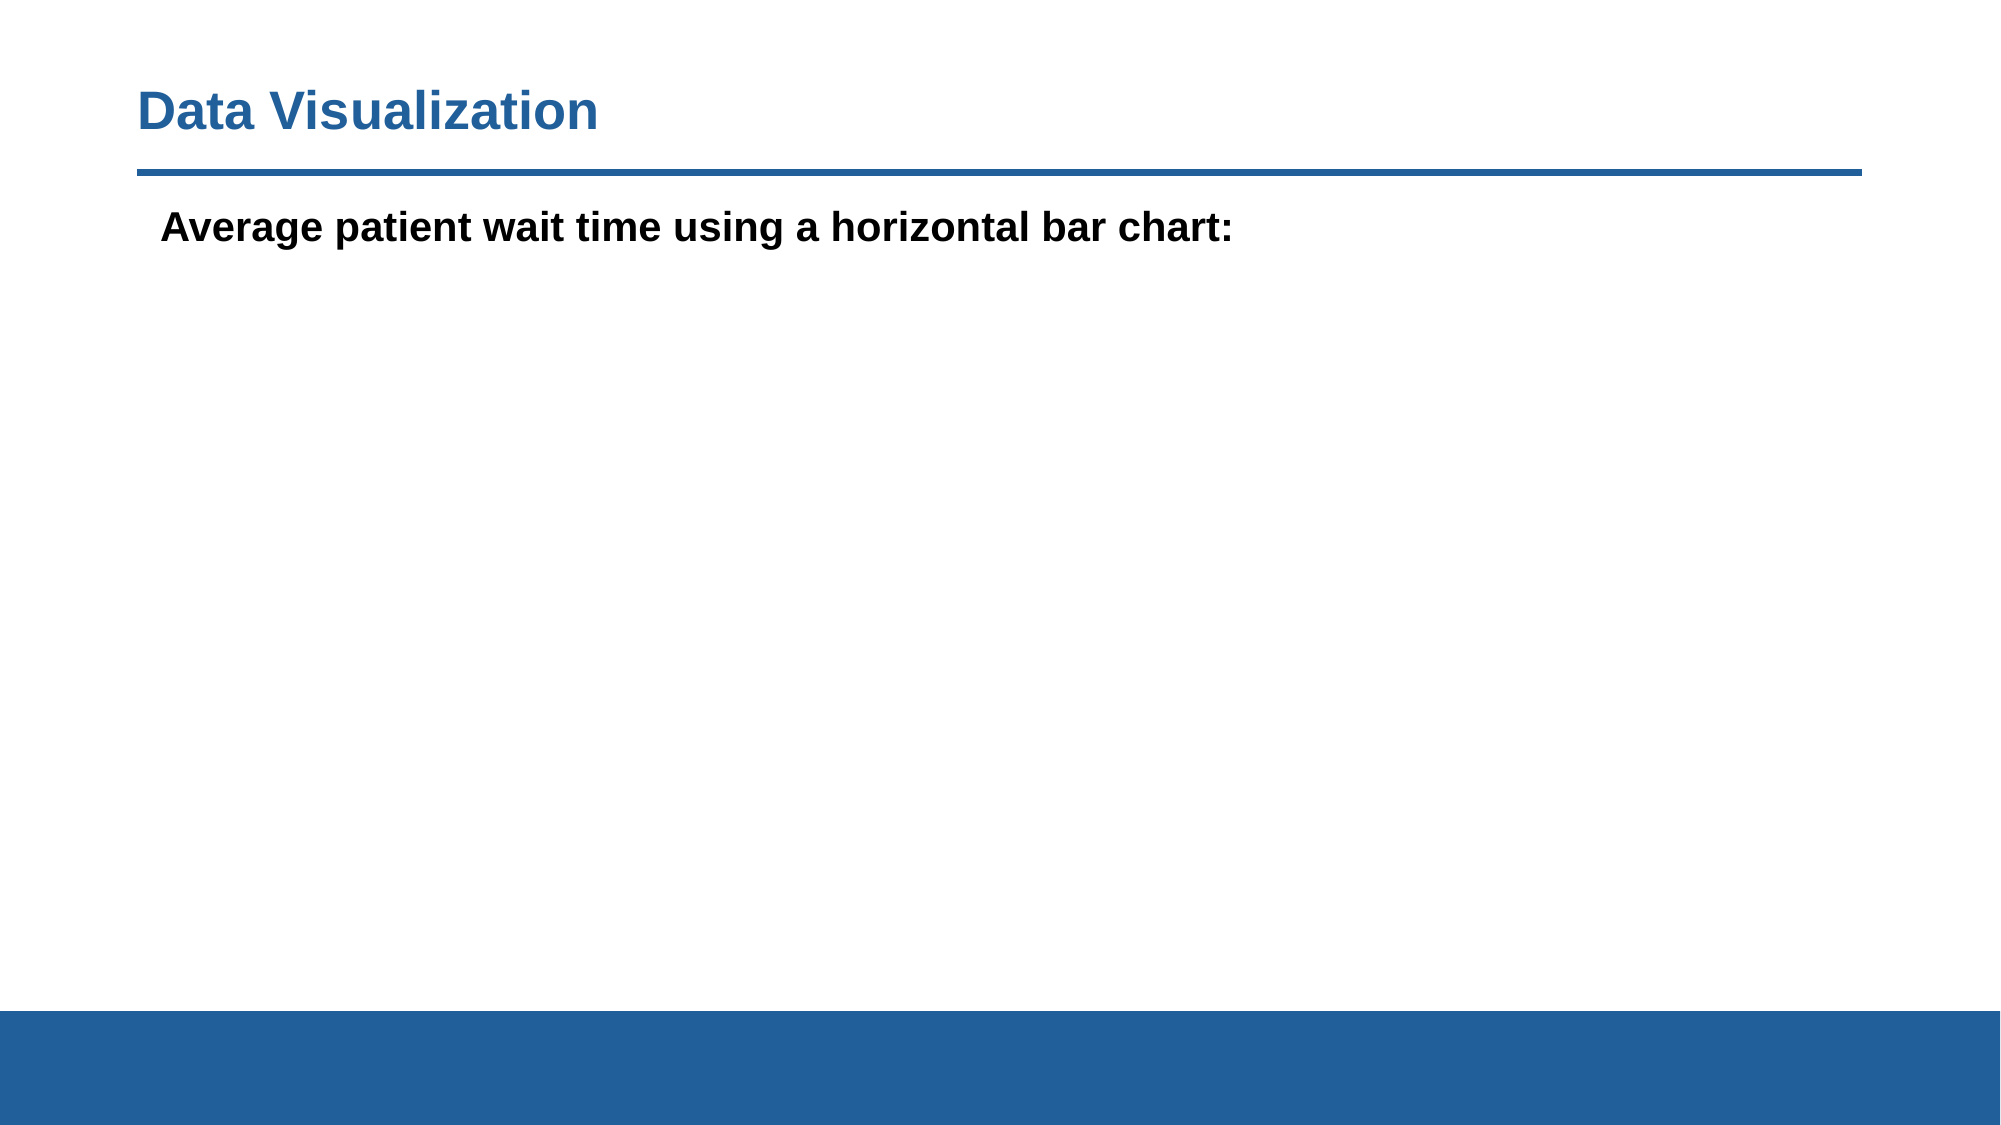

# Data Visualization
Average patient wait time using a horizontal bar chart: